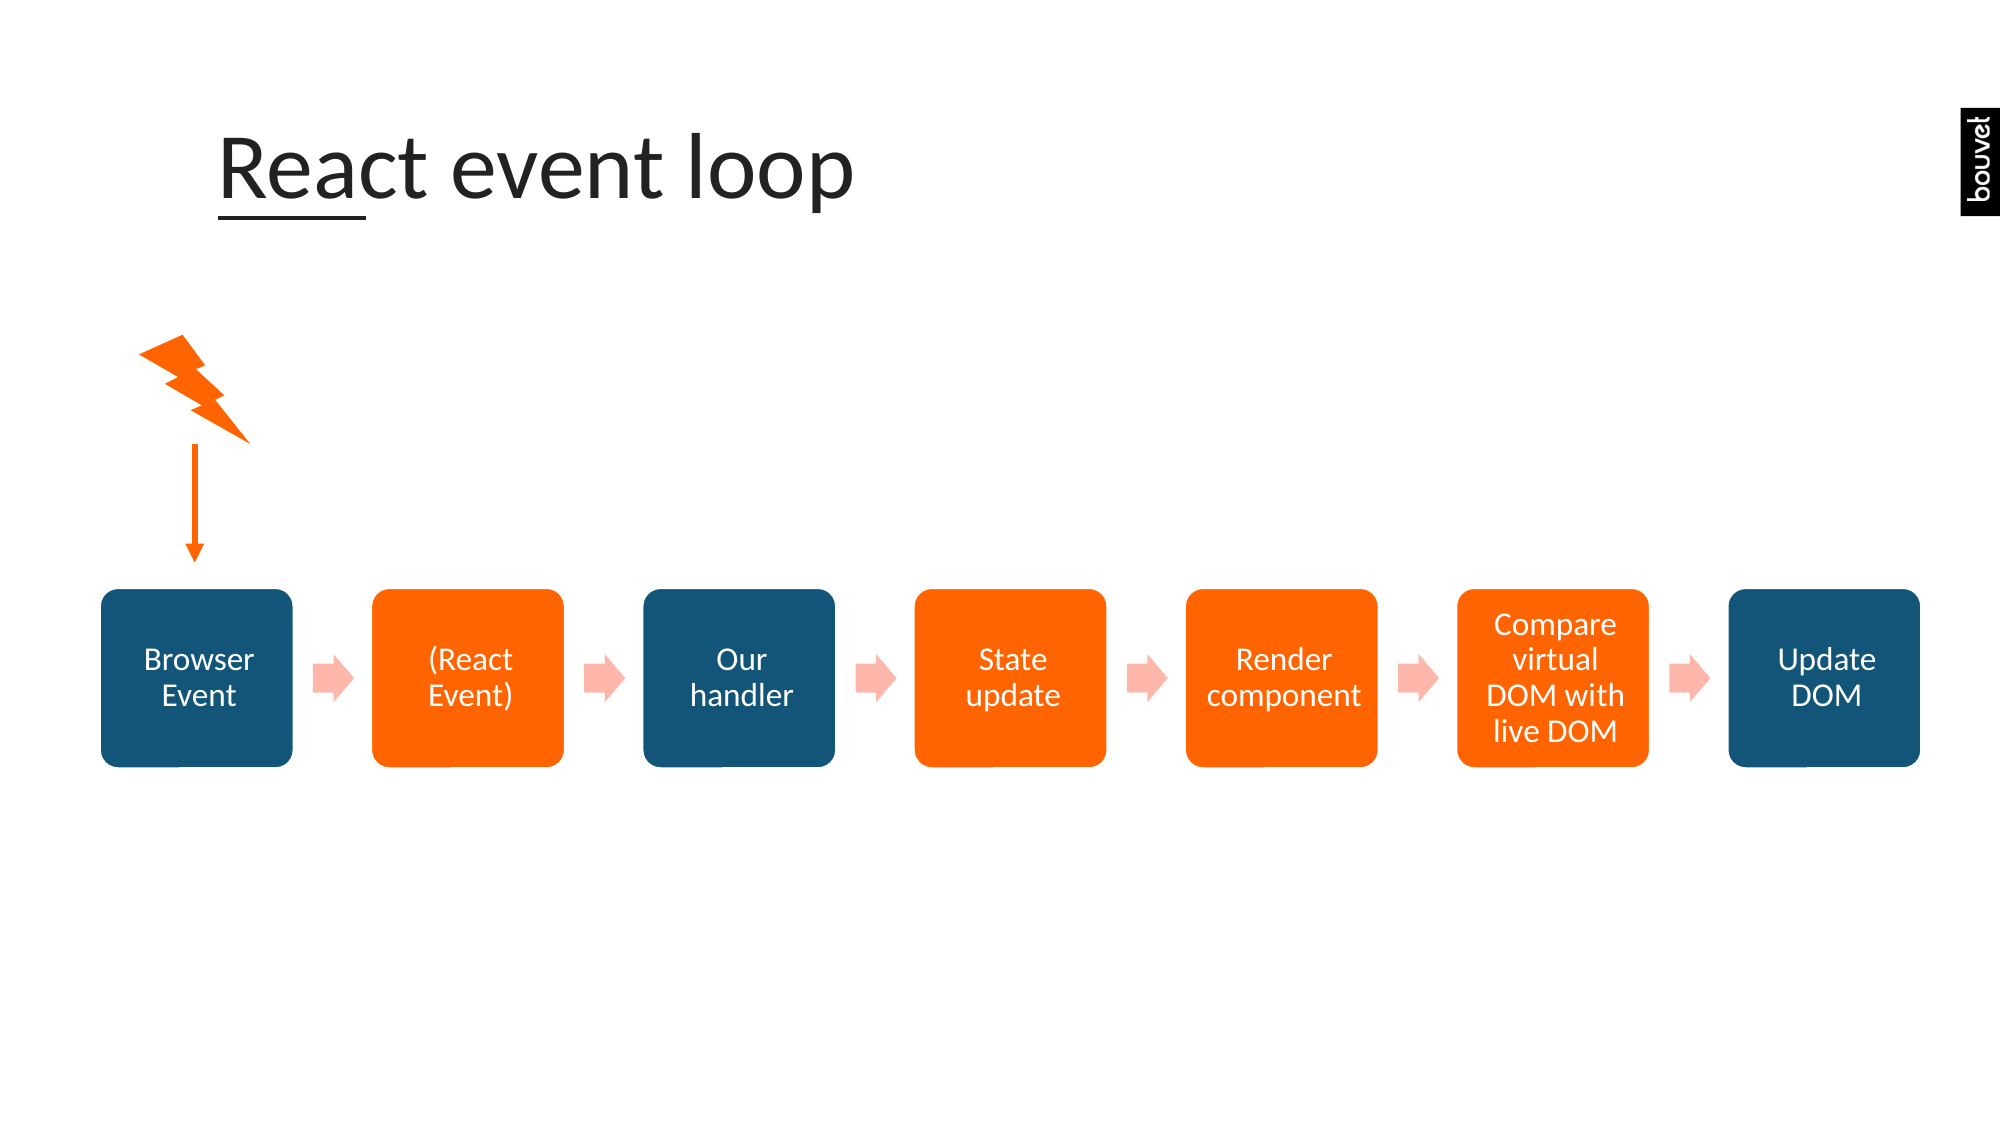

# React event loop
Browser Event

(React Event)

Our handler

State update

Render component

Compare virtual DOM with live DOM

Update DOM